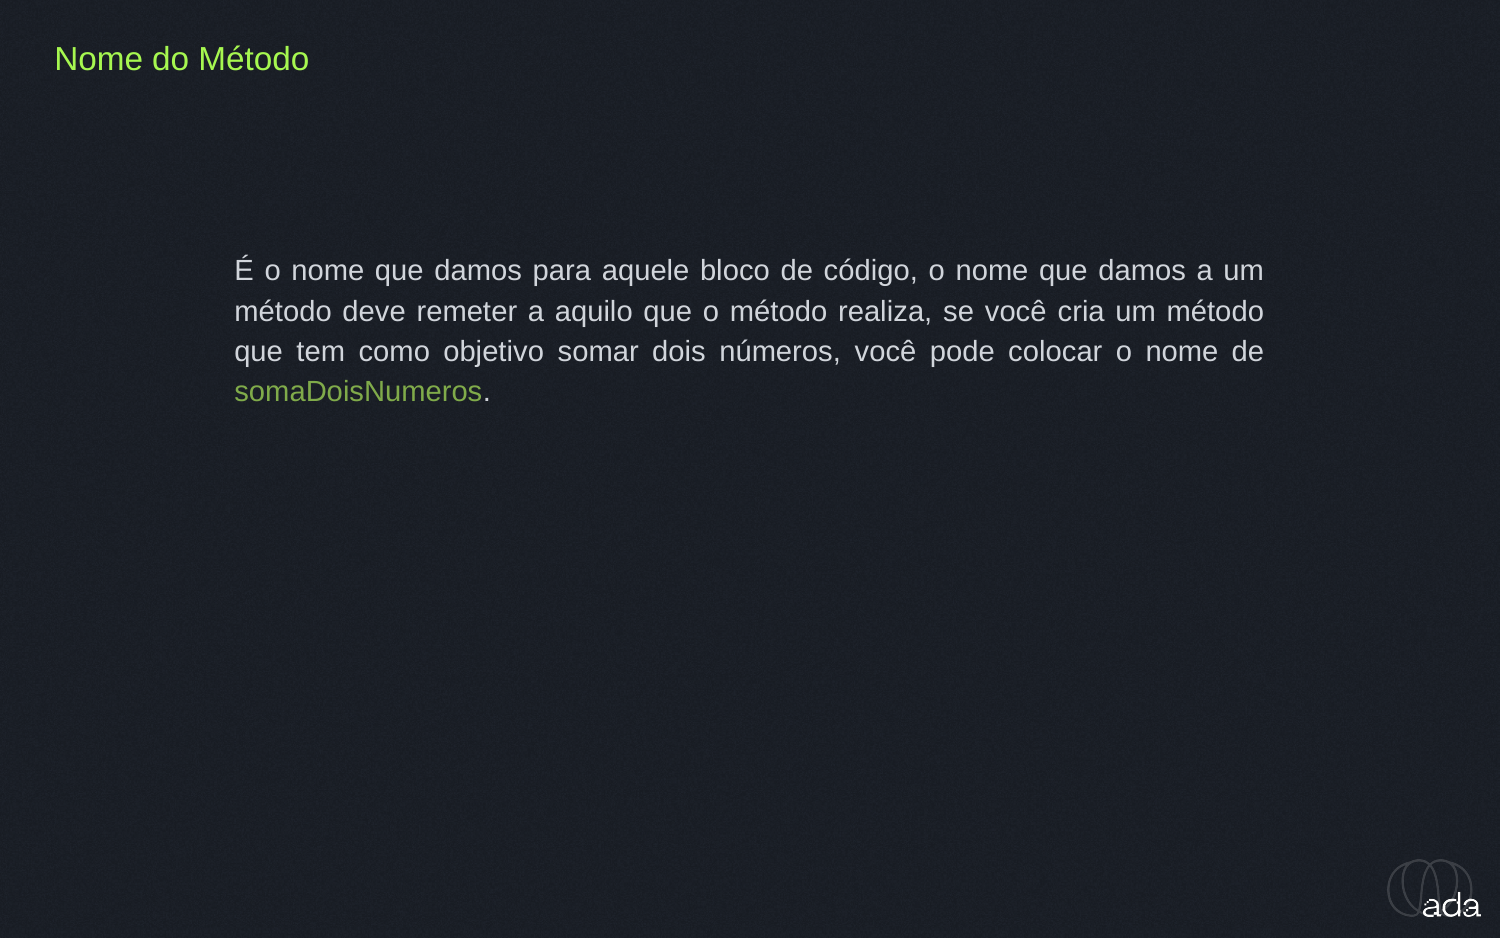

Nome do Método

É o nome que damos para aquele bloco de código, o nome que damos a um método deve remeter a aquilo que o método realiza, se você cria um método que tem como objetivo somar dois números, você pode colocar o nome de somaDoisNumeros.